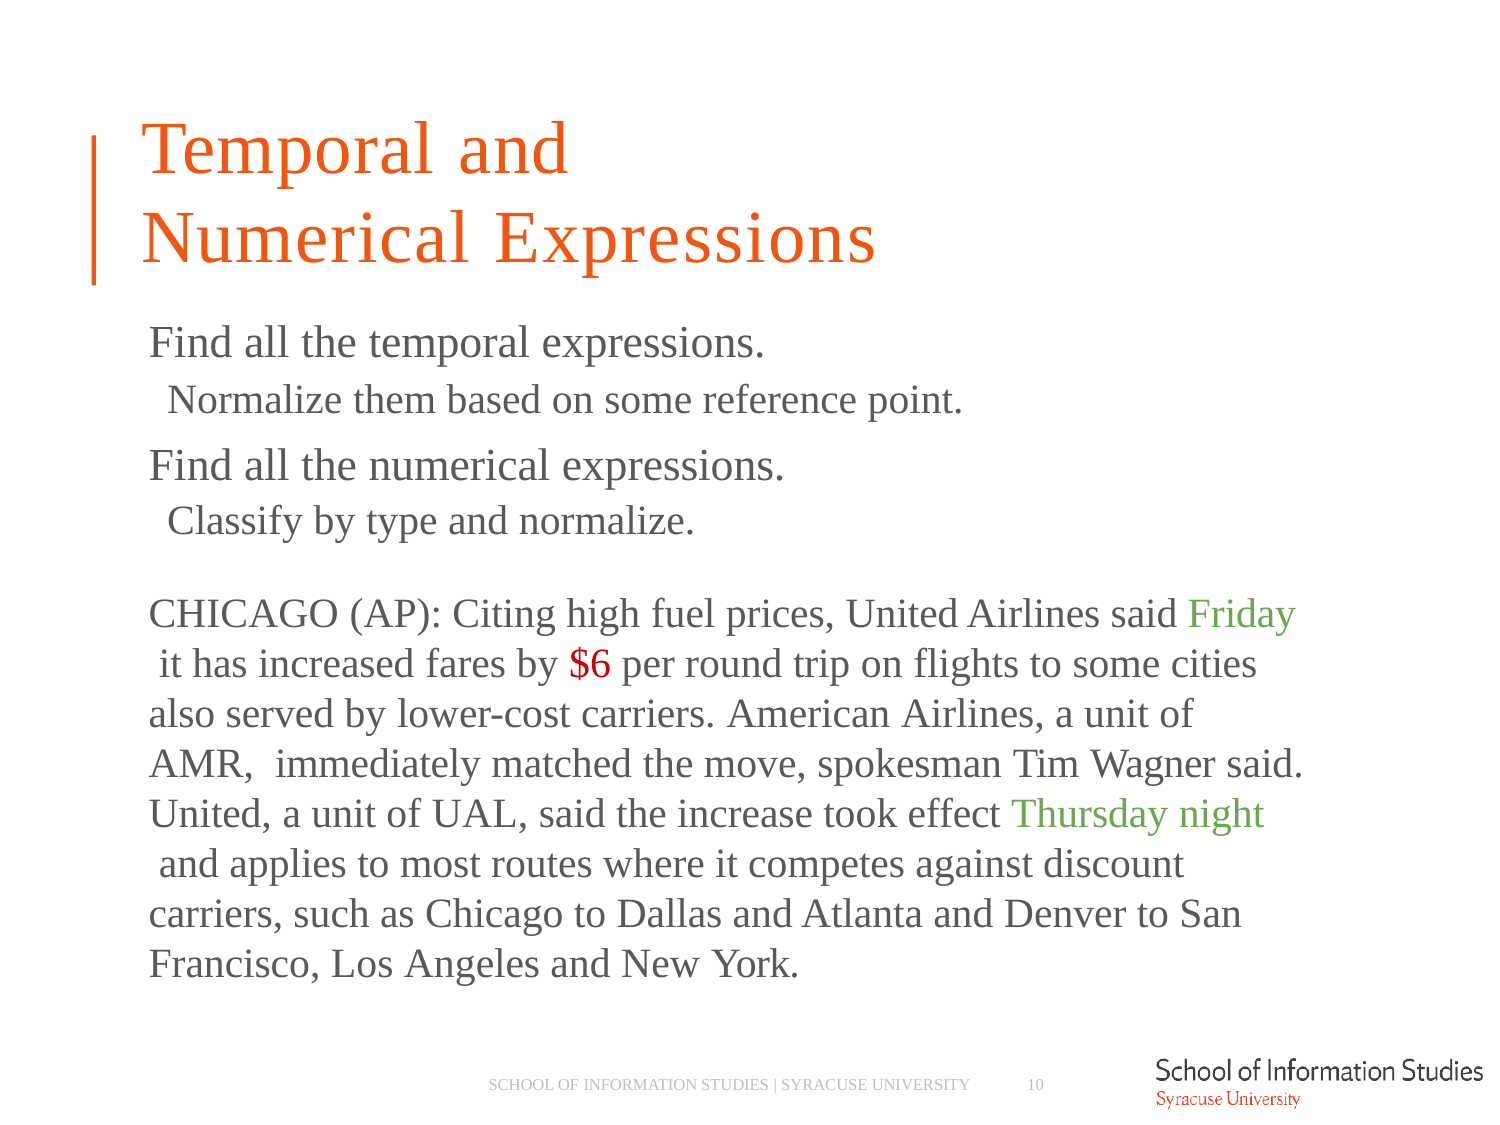

# Temporal and
Numerical Expressions
Find all the temporal expressions.
­ Normalize them based on some reference point.
Find all the numerical expressions.
­ Classify by type and normalize.
CHICAGO (AP): Citing high fuel prices, United Airlines said Friday  it has increased fares by $6 per round trip on flights to some cities  also served by lower-cost carriers. American Airlines, a unit of AMR,  immediately matched the move, spokesman Tim Wagner said.
United, a unit of UAL, said the increase took effect Thursday night  and applies to most routes where it competes against discount  carriers, such as Chicago to Dallas and Atlanta and Denver to San  Francisco, Los Angeles and New York.
SCHOOL OF INFORMATION STUDIES | SYRACUSE UNIVERSITY
10